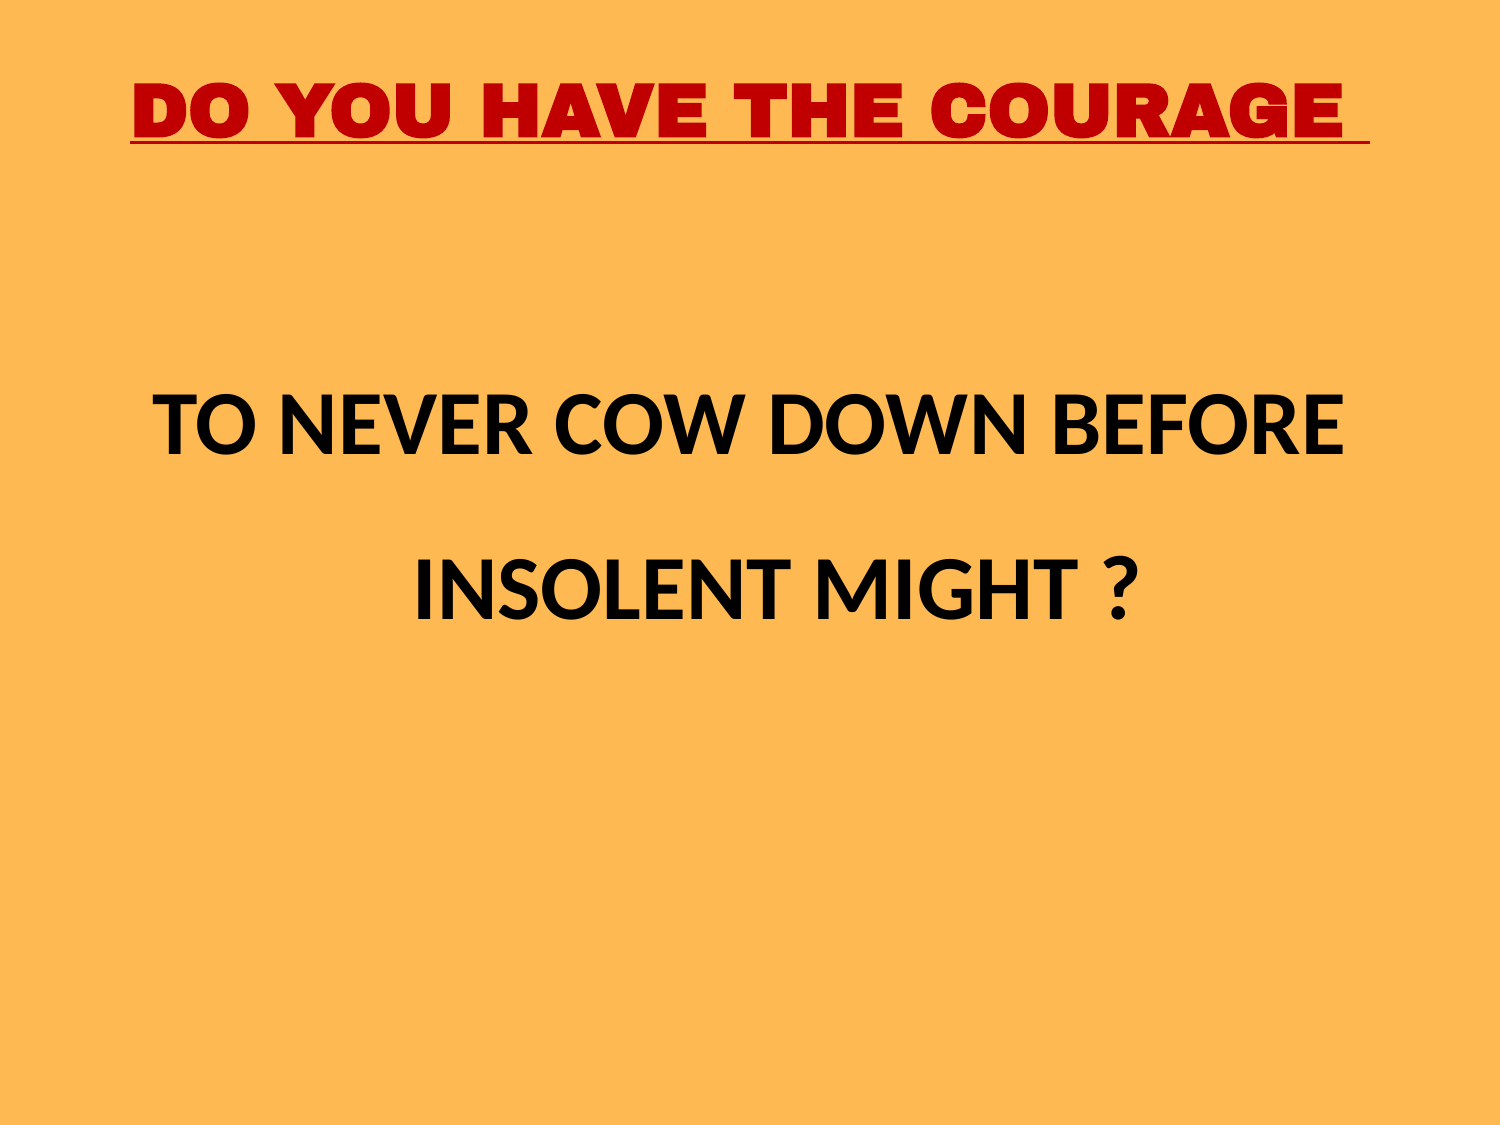

# DO YOU HAVE THE COURAGE
TO NEVER COW DOWN BEFORE INSOLENT MIGHT ?